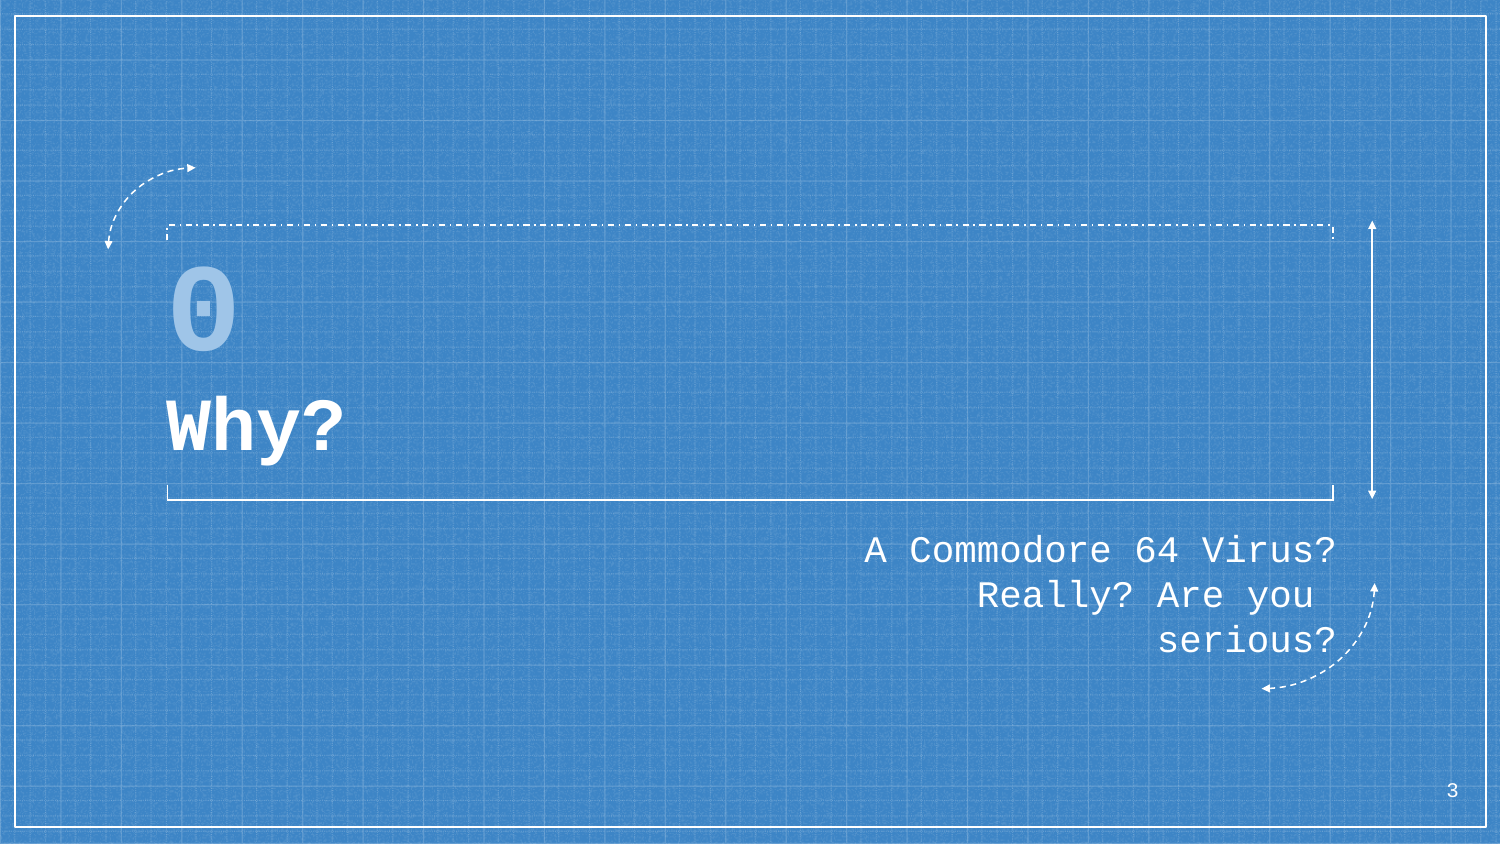

# 0
Why?
A Commodore 64 Virus? Really? Are you  serious?
3